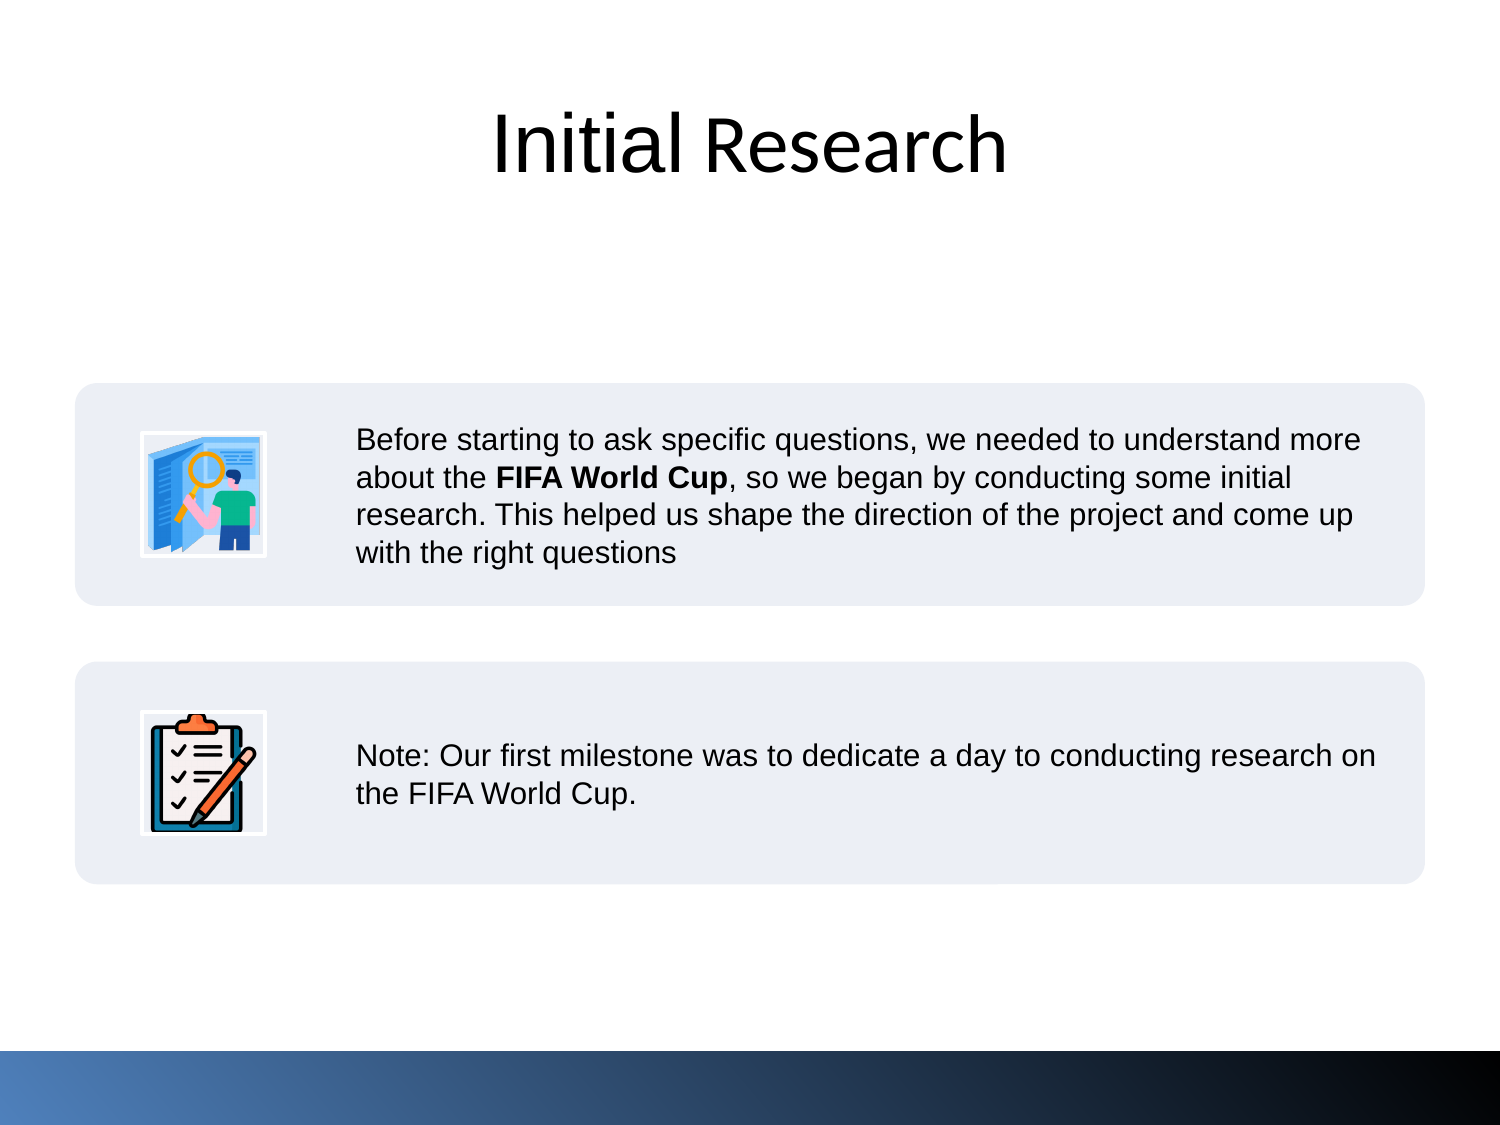

# Initial Research
Before starting to ask specific questions, we needed to understand more about the FIFA World Cup, so we began by conducting some initial  research. This helped us shape the direction of the project and come up with the right questions
Note: Our first milestone was to dedicate a day to conducting research on the FIFA World Cup.